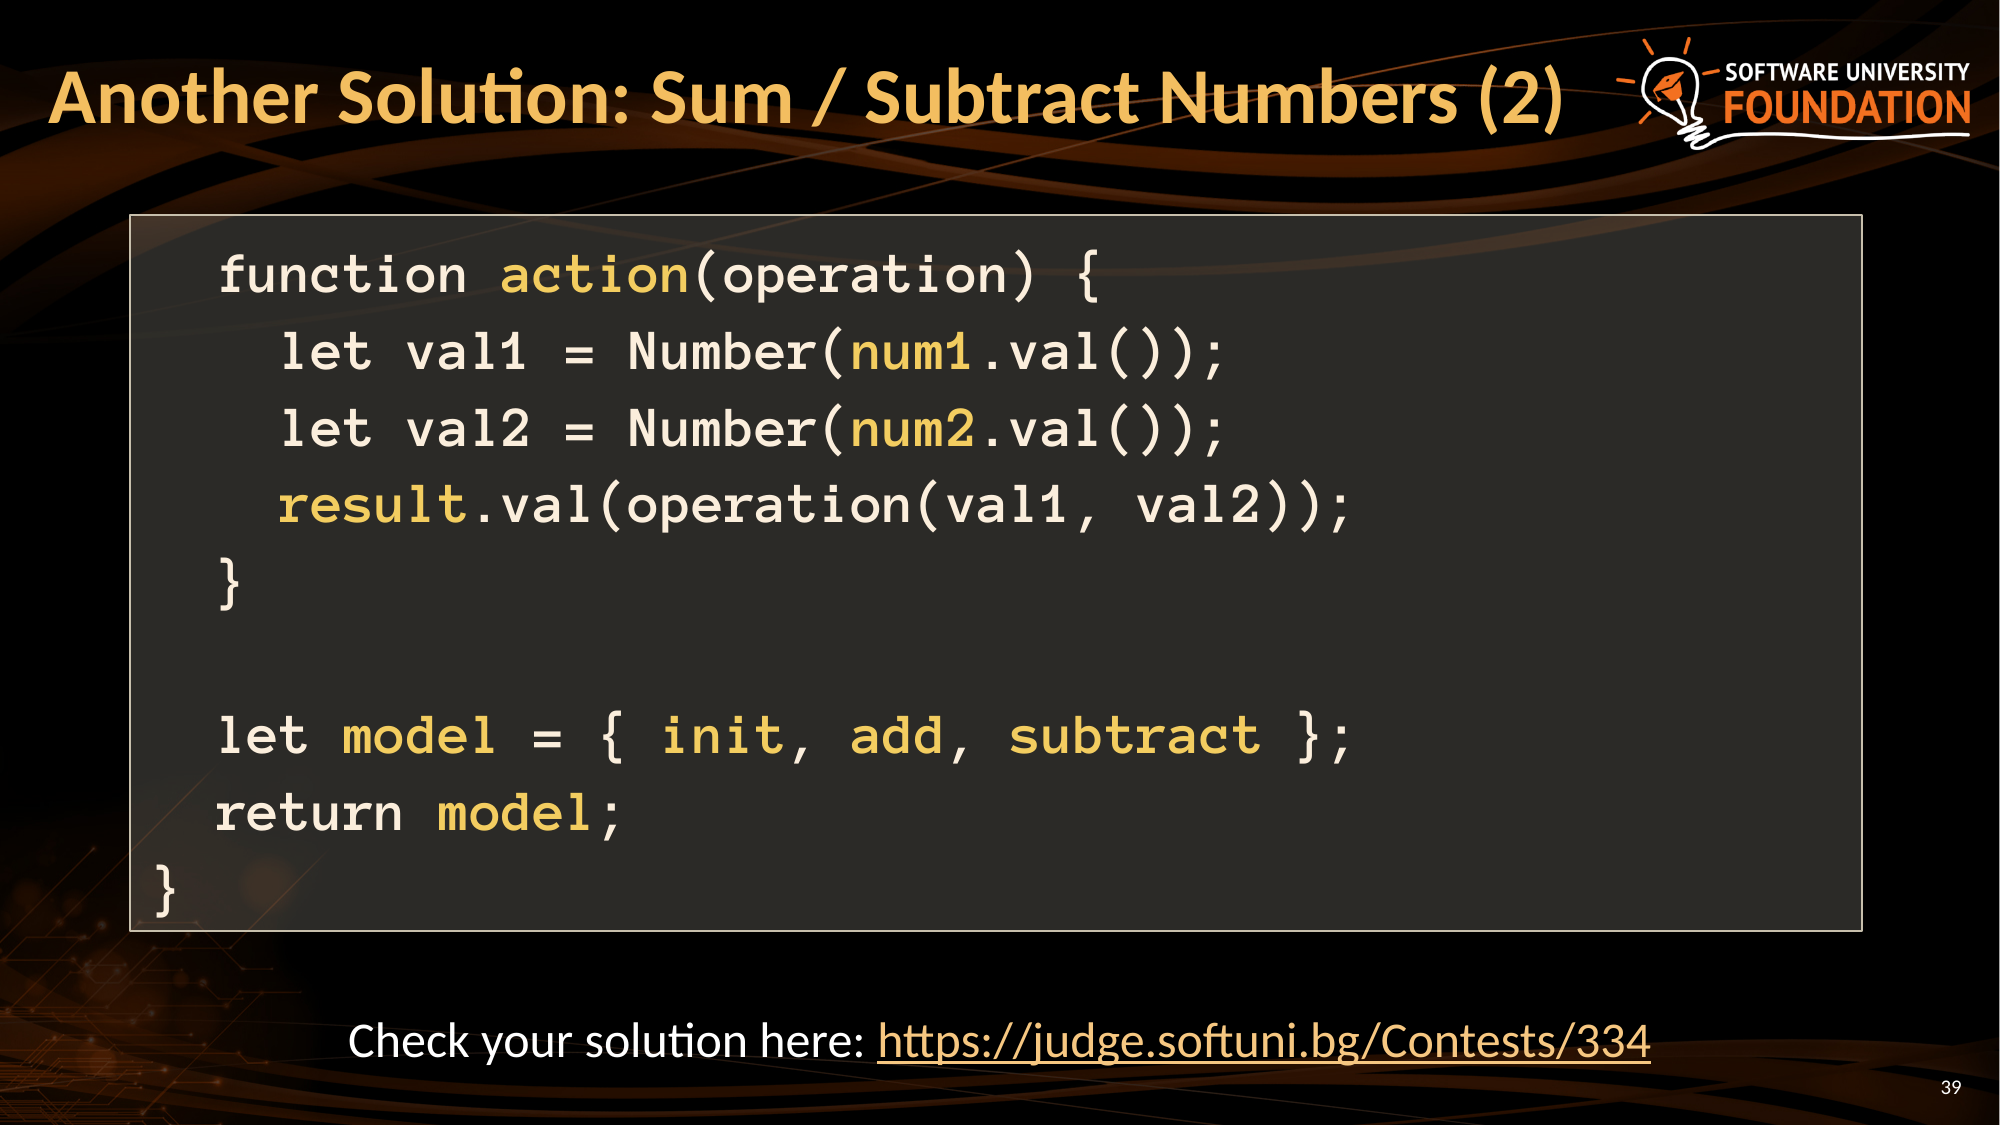

Another Solution: Sum / Subtract Numbers (2)
  function action(operation) {
    let val1 = Number(num1.val());
    let val2 = Number(num2.val());
    result.val(operation(val1, val2));
  }

  let model = { init, add, subtract };
  return model;
}
Check your solution here: https://judge.softuni.bg/Contests/334
39